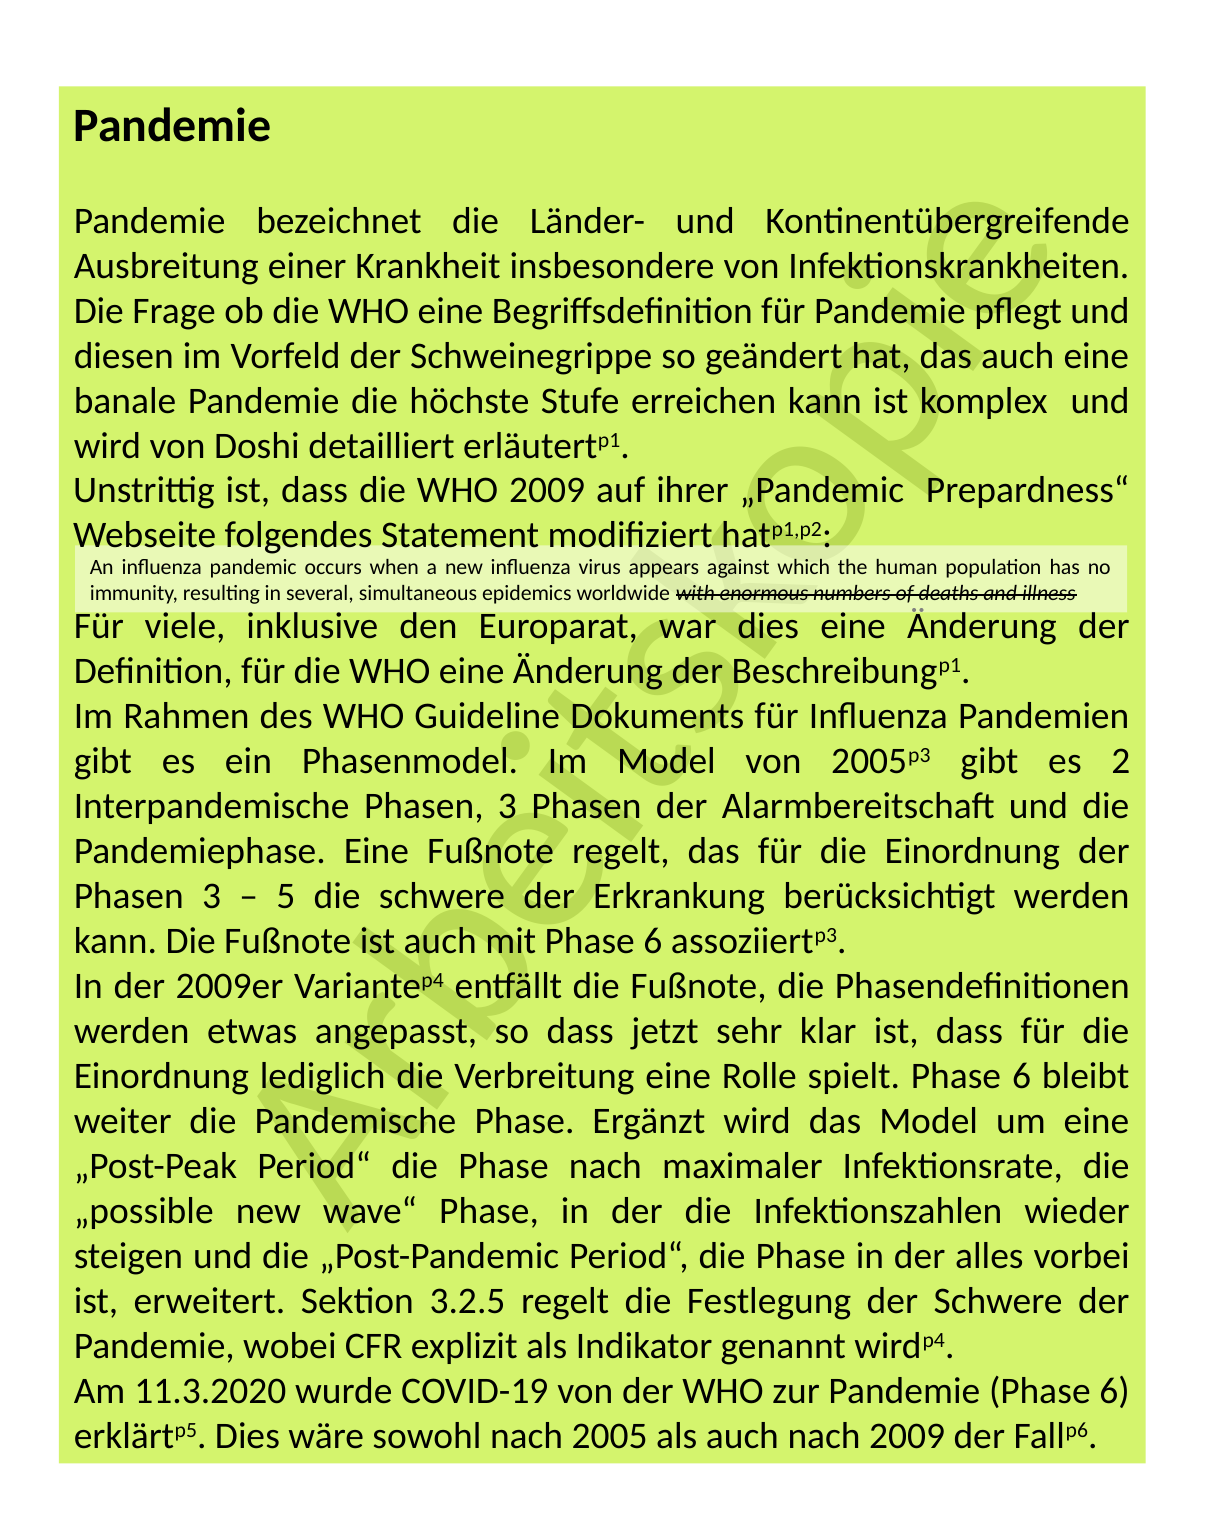

Pandemie

Pandemie bezeichnet die Länder- und Kontinentübergreifende Ausbreitung einer Krankheit insbesondere von Infektionskrankheiten.
Die Frage ob die WHO eine Begriffsdefinition für Pandemie pflegt und diesen im Vorfeld der Schweinegrippe so geändert hat, das auch eine banale Pandemie die höchste Stufe erreichen kann ist komplex  und wird von Doshi detailliert erläutertp1.

Für viele, inklusive den Europarat, war dies eine Änderung der Definition, für die WHO eine Änderung der Beschreibungp1.
Im Rahmen des WHO Guideline Dokuments für Influenza Pandemien gibt es ein Phasenmodel. Im Model von 2005p3 gibt es 2 Interpandemische Phasen, 3 Phasen der Alarmbereitschaft und die Pandemiephase. Eine Fußnote regelt, das für die Einordnung der Phasen 3 – 5 die schwere der Erkrankung berücksichtigt werden kann. Die Fußnote ist auch mit Phase 6 assoziiertp3.
In der 2009er Variantep4 entfällt die Fußnote, die Phasendefinitionen werden etwas angepasst, so dass jetzt sehr klar ist, dass für die Einordnung lediglich die Verbreitung eine Rolle spielt. Phase 6 bleibt weiter die Pandemische Phase. Ergänzt wird das Model um eine „Post-Peak Period“ die Phase nach maximaler Infektionsrate, die „possible new wave“ Phase, in der die Infektionszahlen wieder steigen und die „Post-Pandemic Period“, die Phase in der alles vorbei ist, erweitert. Sektion 3.2.5 regelt die Festlegung der Schwere der Pandemie, wobei CFR explizit als Indikator genannt wirdp4.
Am 11.3.2020 wurde COVID-19 von der WHO zur Pandemie (Phase 6) erklärtp5. Dies wäre sowohl nach 2005 als auch nach 2009 der Fallp6.
Unstrittig ist, dass die WHO 2009 auf ihrer „Pandemic  Prepardness“ Webseite folgendes Statement modifiziert hatp1,p2:
An influenza pandemic occurs when a new influenza virus appears against which the human population has no immunity, resulting in several, simultaneous epidemics worldwide with enormous numbers of deaths and illness